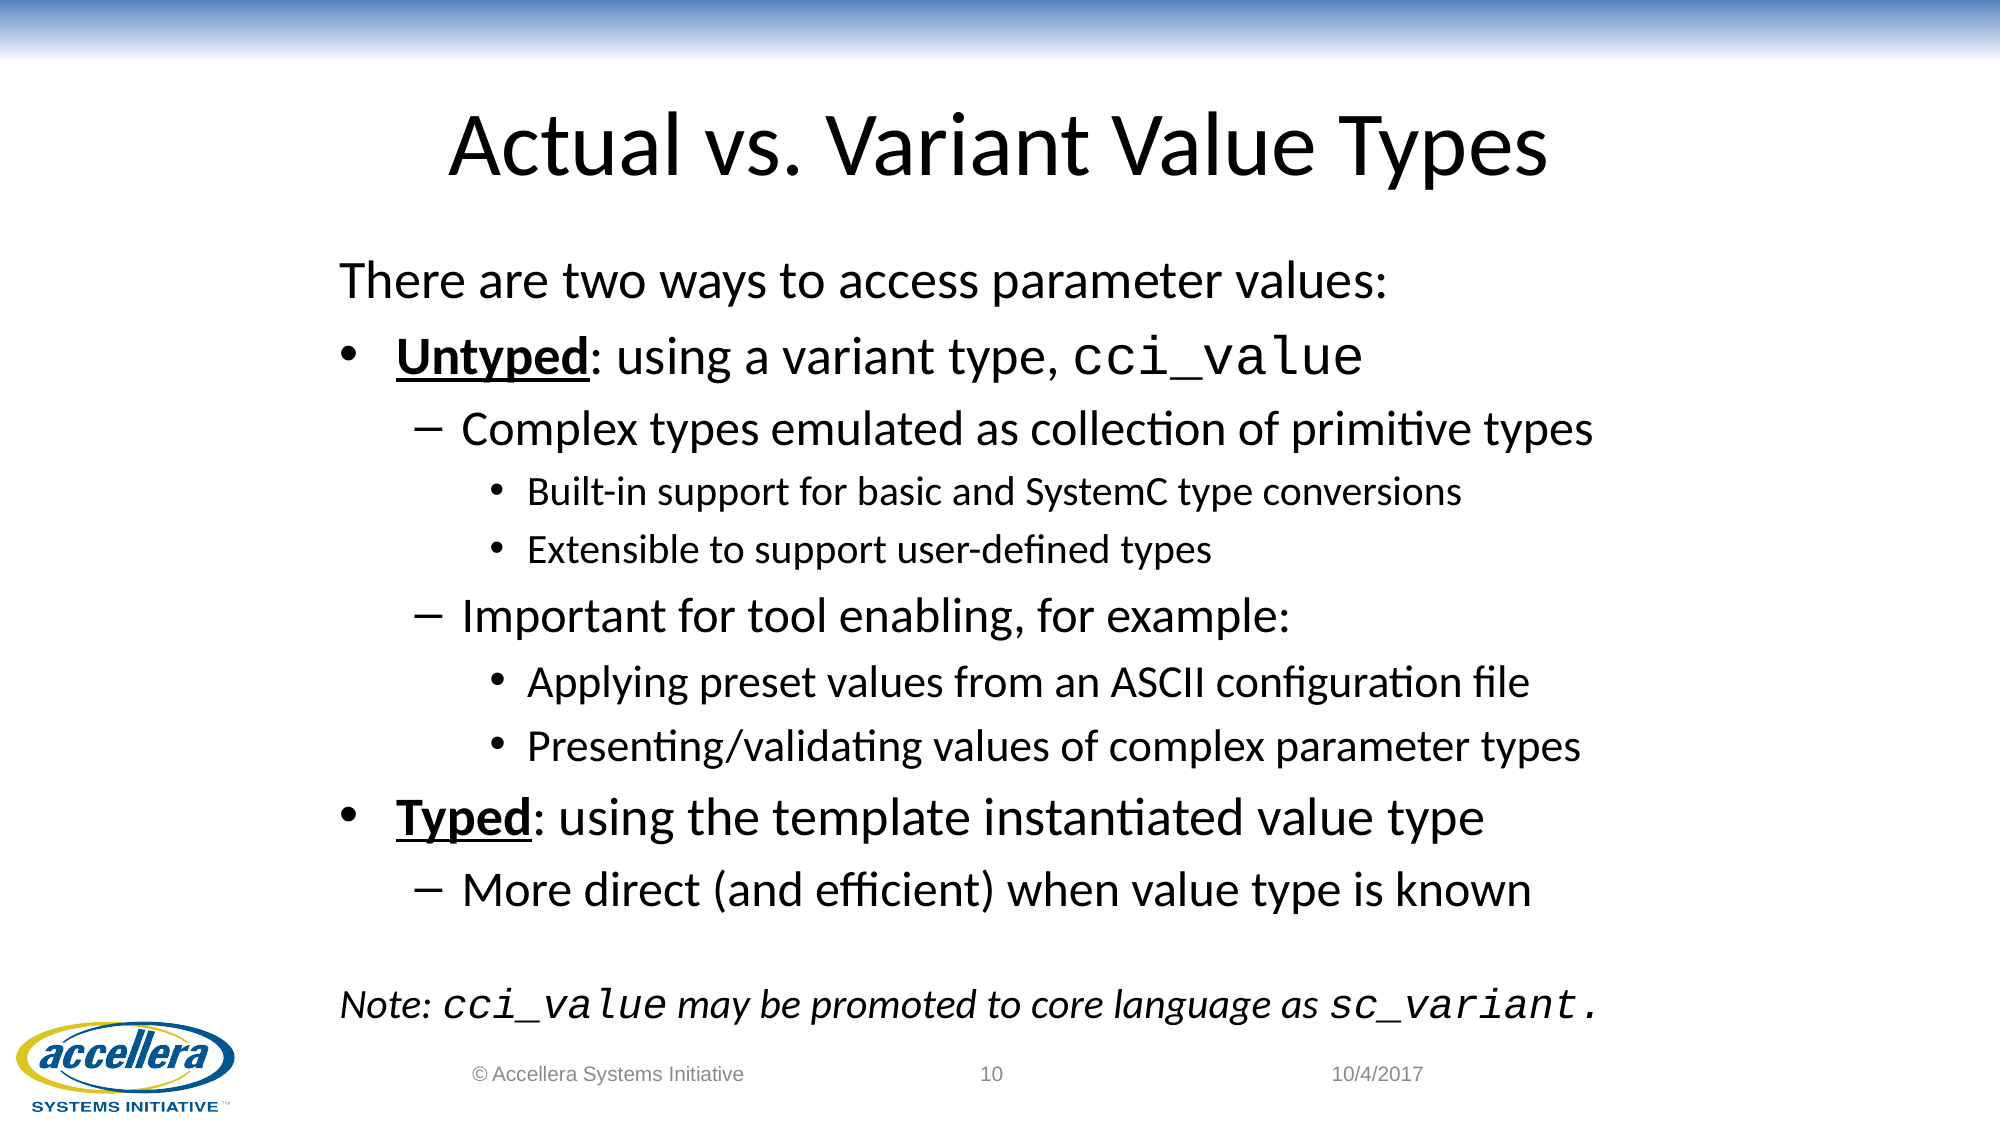

# Actual vs. Variant Value Types
There are two ways to access parameter values:
Untyped: using a variant type, cci_value
Complex types emulated as collection of primitive types
Built-in support for basic and SystemC type conversions
Extensible to support user-defined types
Important for tool enabling, for example:
Applying preset values from an ASCII configuration file
Presenting/validating values of complex parameter types
Typed: using the template instantiated value type
More direct (and efficient) when value type is known

Note: cci_value may be promoted to core language as sc_variant.
© Accellera Systems Initiative
10
10/4/2017